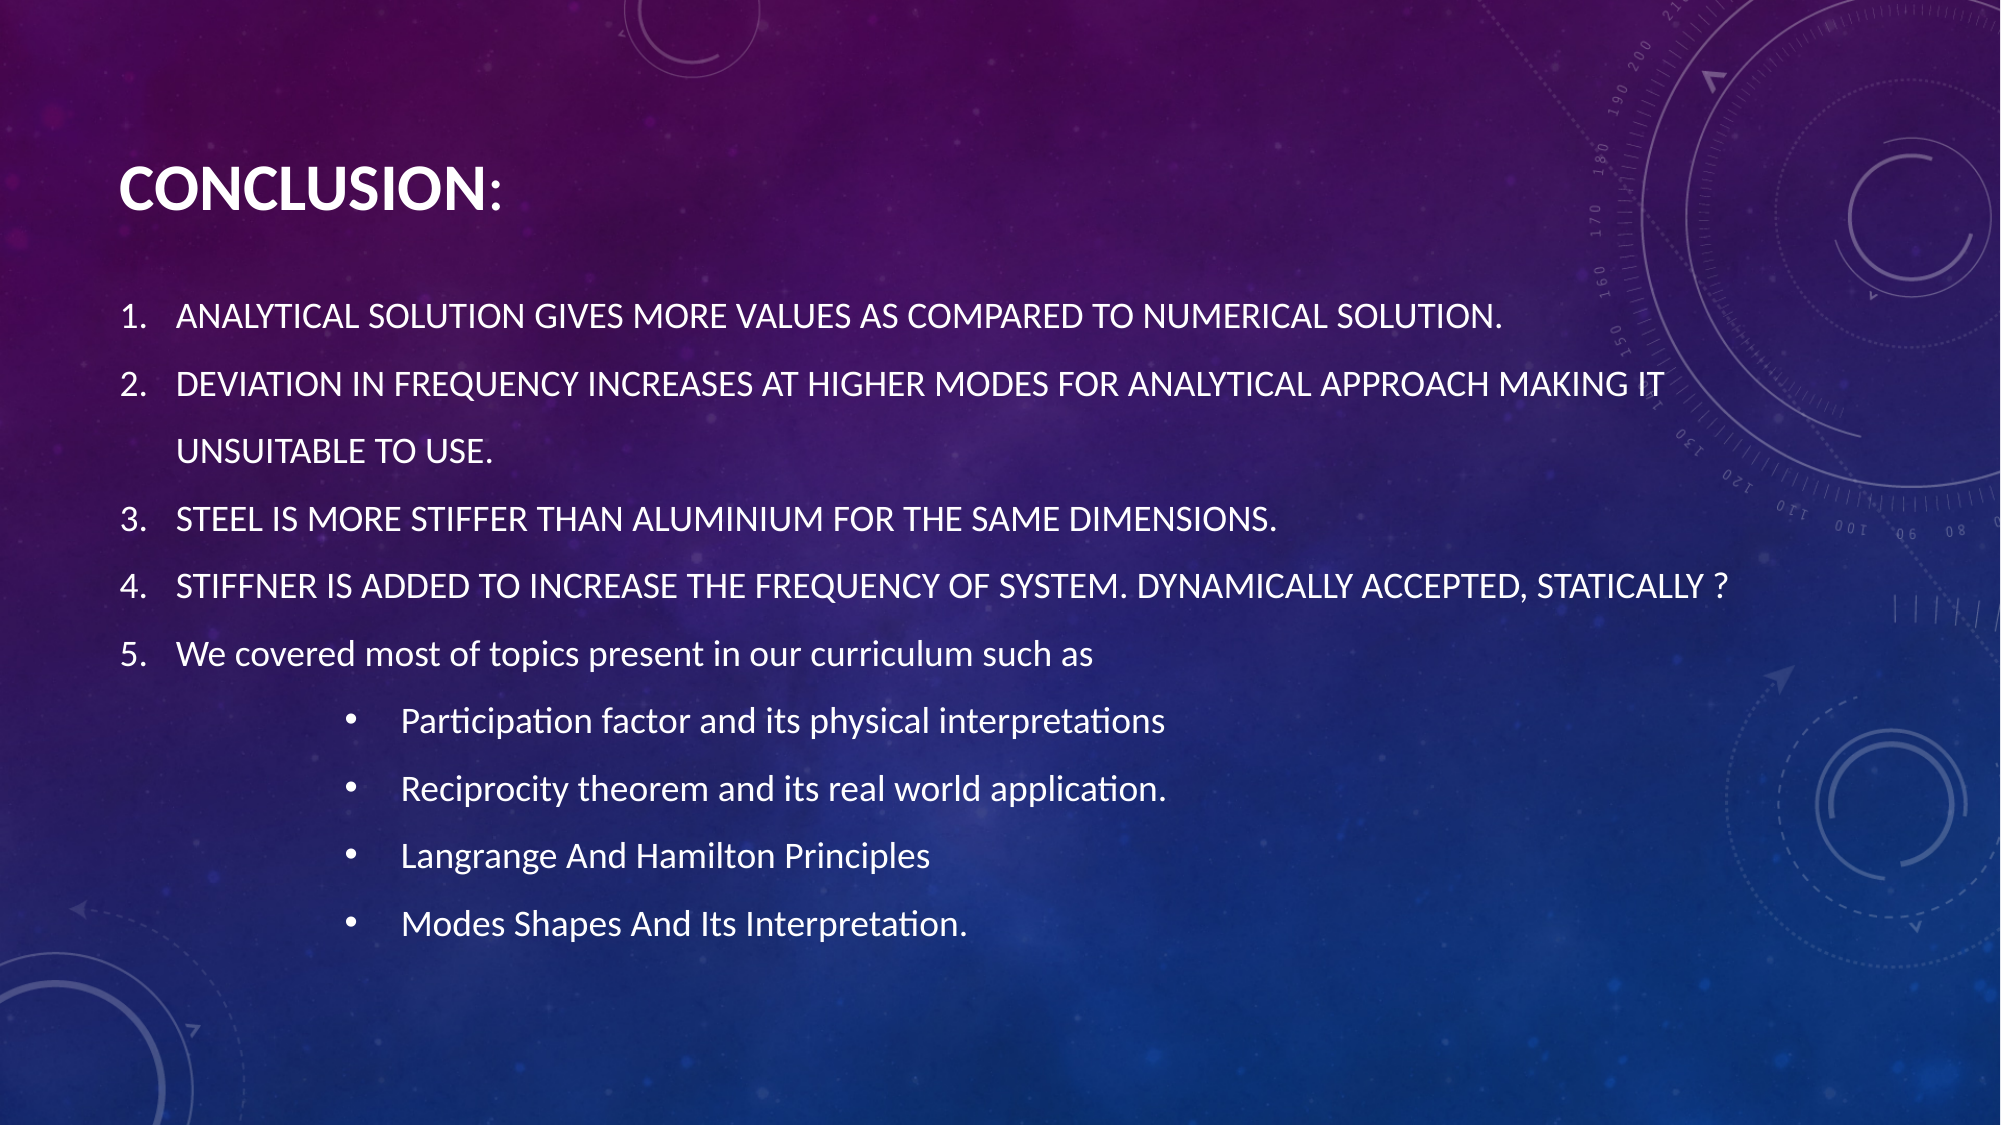

CONCLUSION:

ANALYTICAL SOLUTION GIVES MORE VALUES AS COMPARED TO NUMERICAL SOLUTION.
DEVIATION IN FREQUENCY INCREASES AT HIGHER MODES FOR ANALYTICAL APPROACH MAKING IT UNSUITABLE TO USE.
STEEL IS MORE STIFFER THAN ALUMINIUM FOR THE SAME DIMENSIONS.
STIFFNER IS ADDED TO INCREASE THE FREQUENCY OF SYSTEM. DYNAMICALLY ACCEPTED, STATICALLY ?
We covered most of topics present in our curriculum such as
Participation factor and its physical interpretations
Reciprocity theorem and its real world application.
Langrange And Hamilton Principles
Modes Shapes And Its Interpretation.